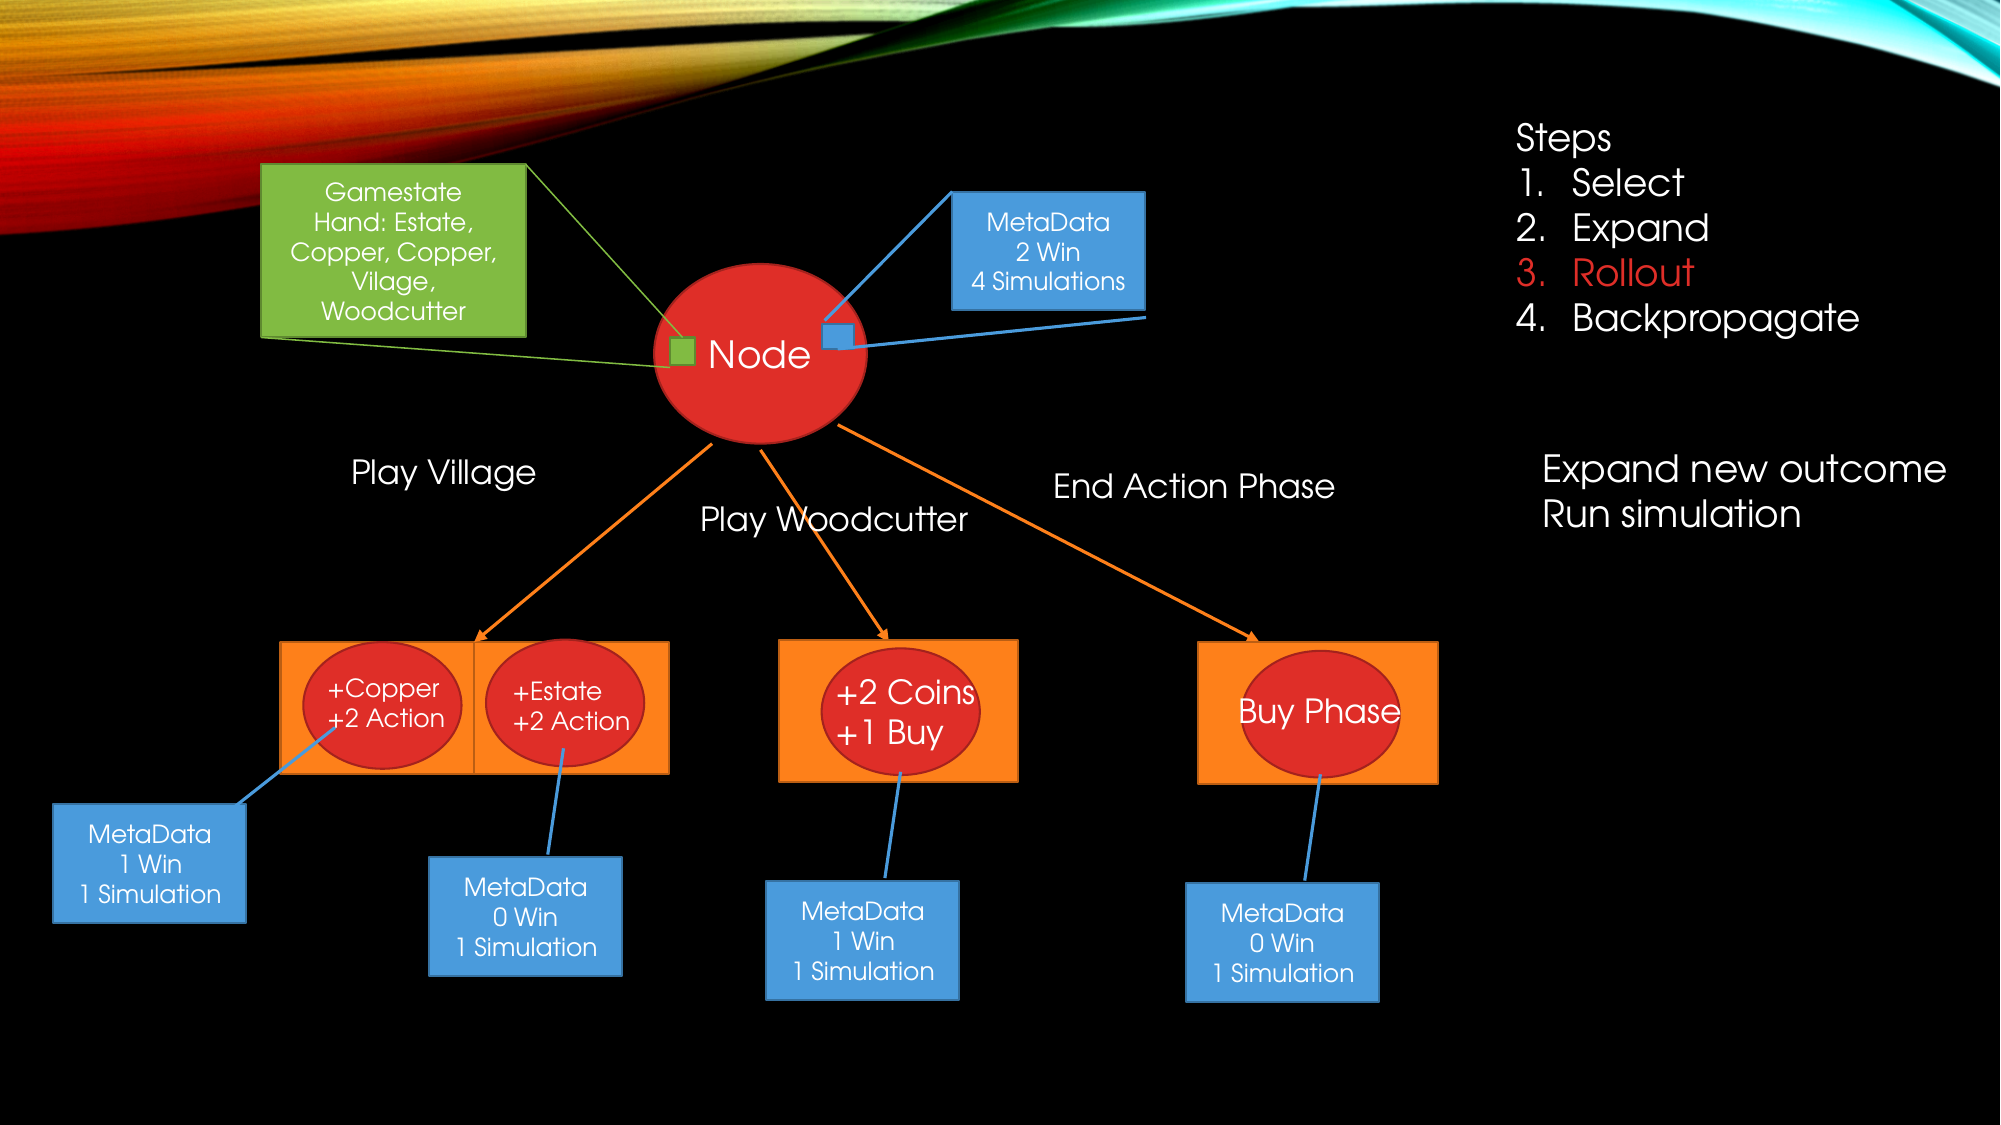

Steps
Select
Expand
Rollout
Backpropagate
Gamestate
Hand: Estate, Copper, Copper, Vilage, Woodcutter
MetaData
2 Win
4 Simulations
Node

Expand new outcome
Run simulation
Play Village
End Action Phase
Play Woodcutter

+2 Coins
+1 Buy
+Copper
+2 Action

+Estate
+2 Action

Buy Phase
MetaData
1 Win
1 Simulation
MetaData
0 Win
1 Simulation
MetaData
1 Win
1 Simulation
MetaData
0 Win
1 Simulation